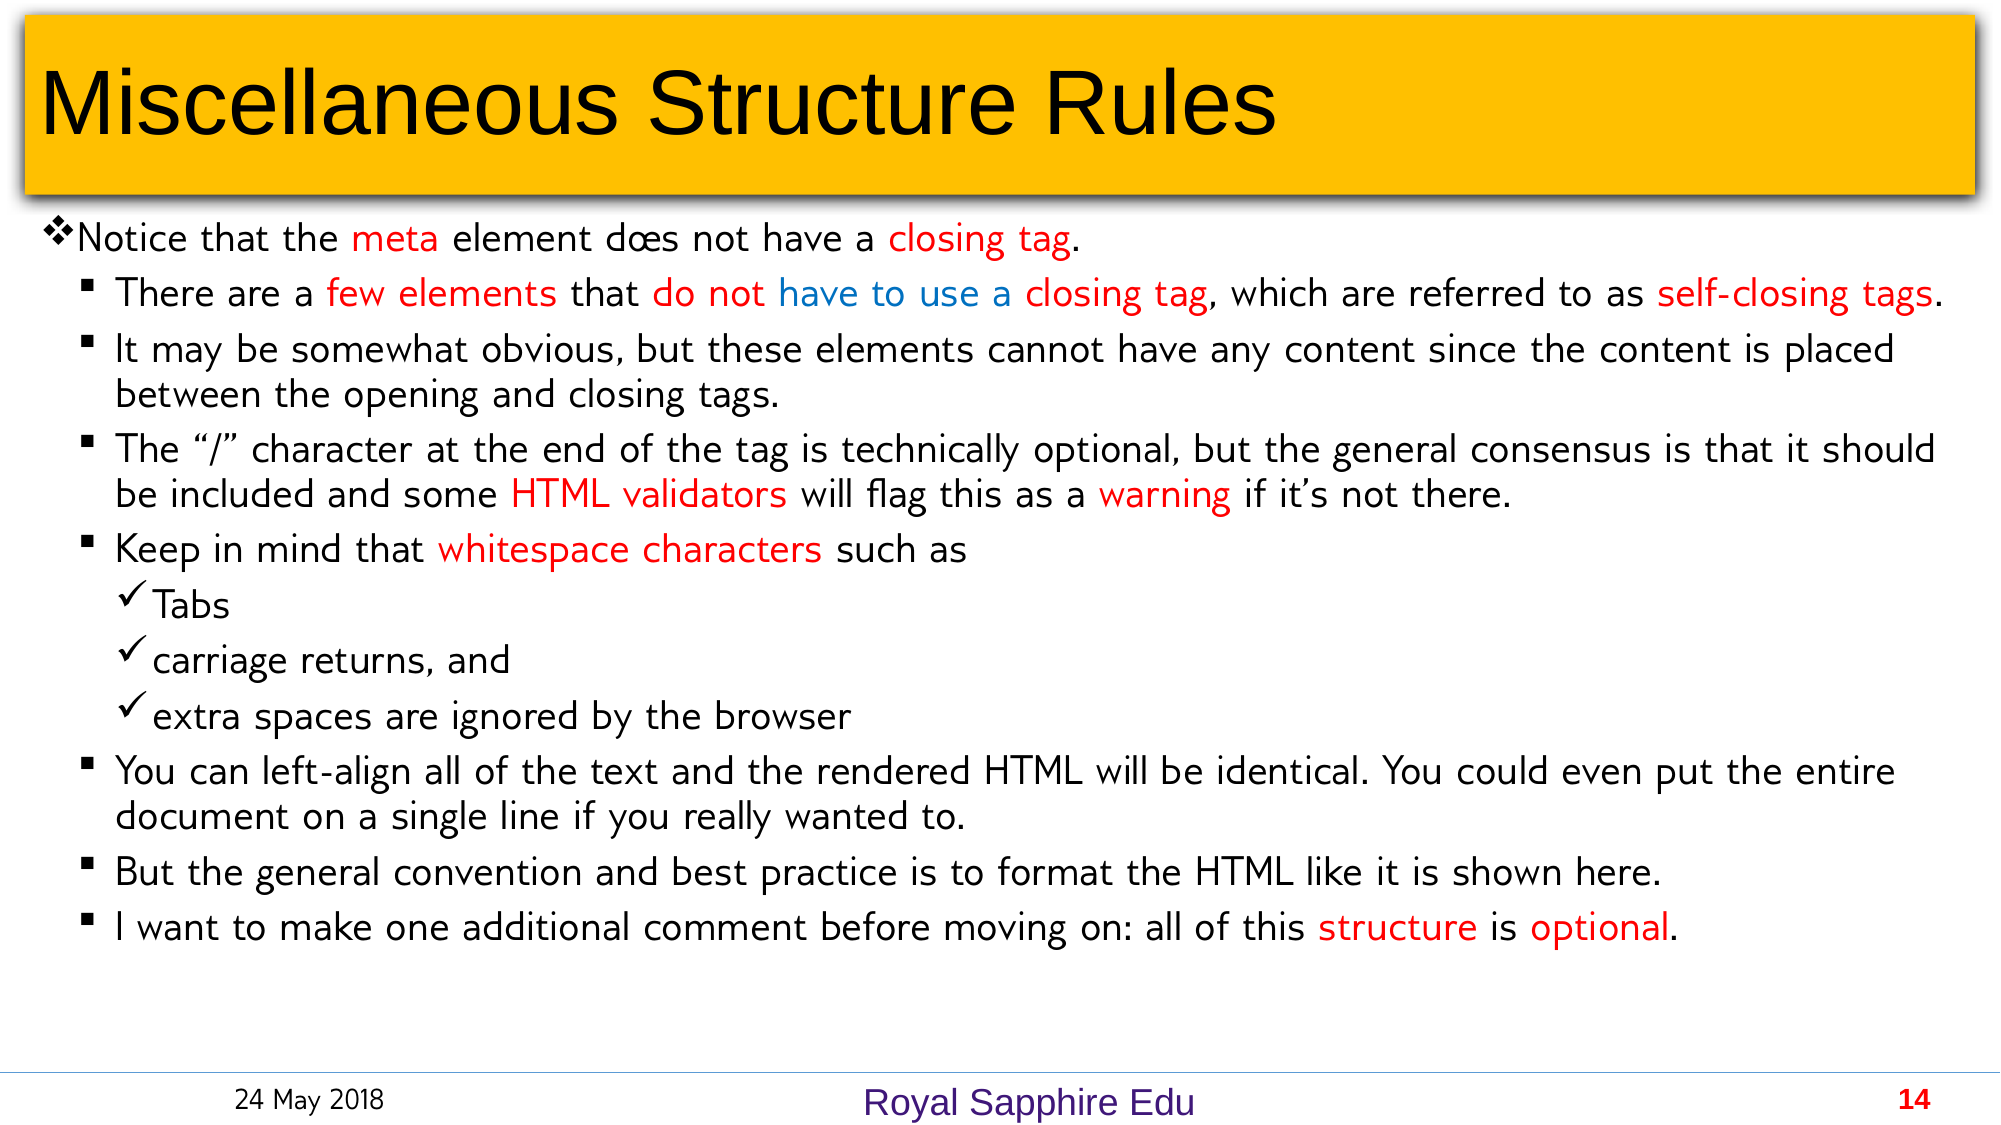

# Miscellaneous Structure Rules
Notice that the meta element does not have a closing tag.
There are a few elements that do not have to use a closing tag, which are referred to as self-closing tags.
It may be somewhat obvious, but these elements cannot have any content since the content is placed between the opening and closing tags.
The “/” character at the end of the tag is technically optional, but the general consensus is that it should be included and some HTML validators will flag this as a warning if it’s not there.
Keep in mind that whitespace characters such as
Tabs
carriage returns, and
extra spaces are ignored by the browser
You can left-align all of the text and the rendered HTML will be identical. You could even put the entire document on a single line if you really wanted to.
But the general convention and best practice is to format the HTML like it is shown here.
I want to make one additional comment before moving on: all of this structure is optional.
24 May 2018
14